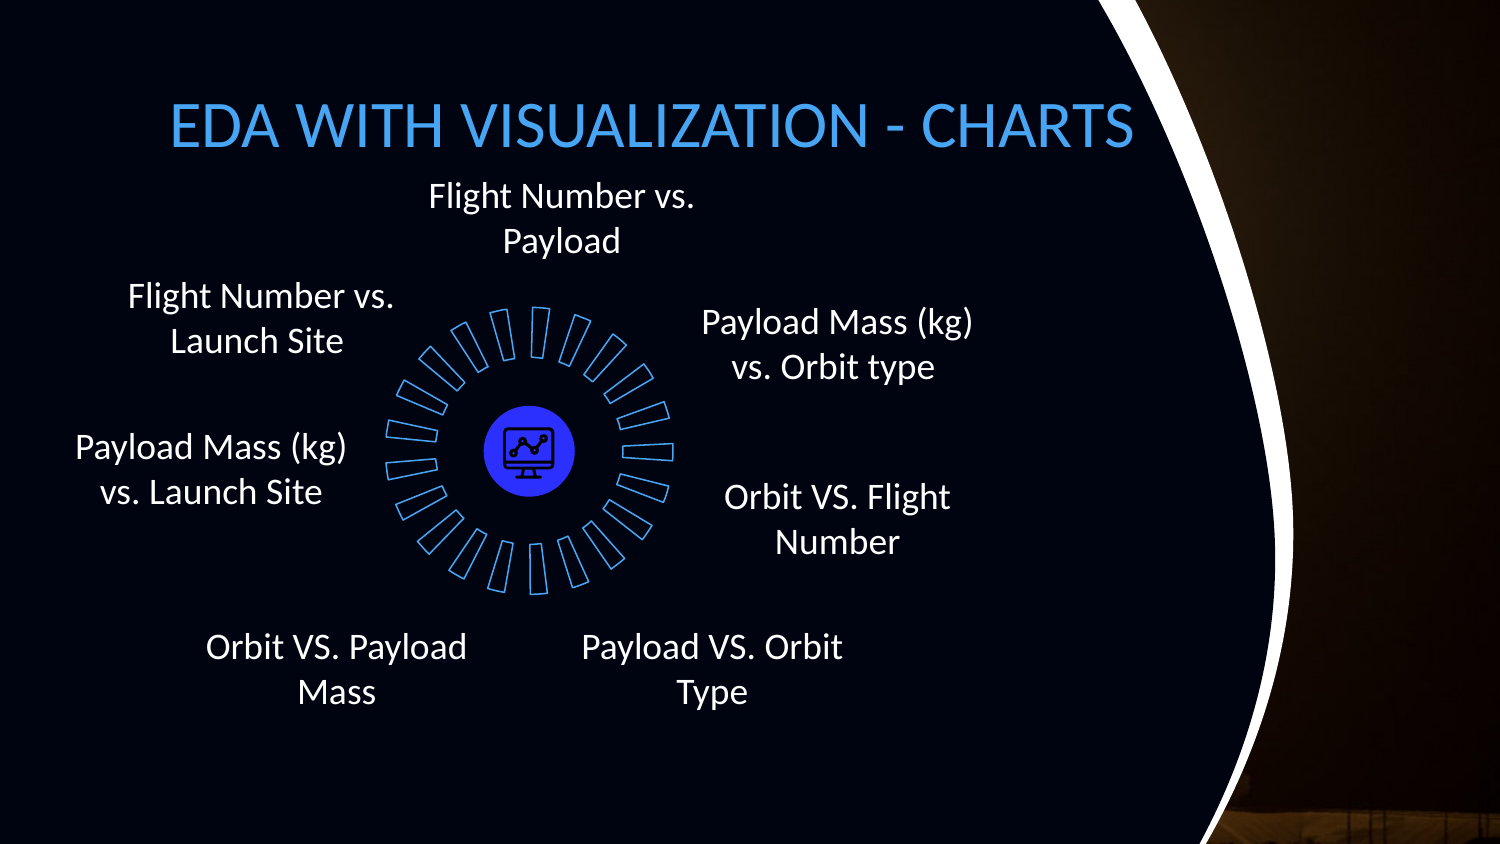

# EDA WITH VISUALIZATION - CHARTS
Flight Number vs. Payload
Flight Number vs. Launch Site
Payload Mass (kg) vs. Orbit type

Payload Mass (kg) vs. Launch Site

Orbit VS. Flight Number
Orbit VS. Payload Mass
Payload VS. Orbit Type